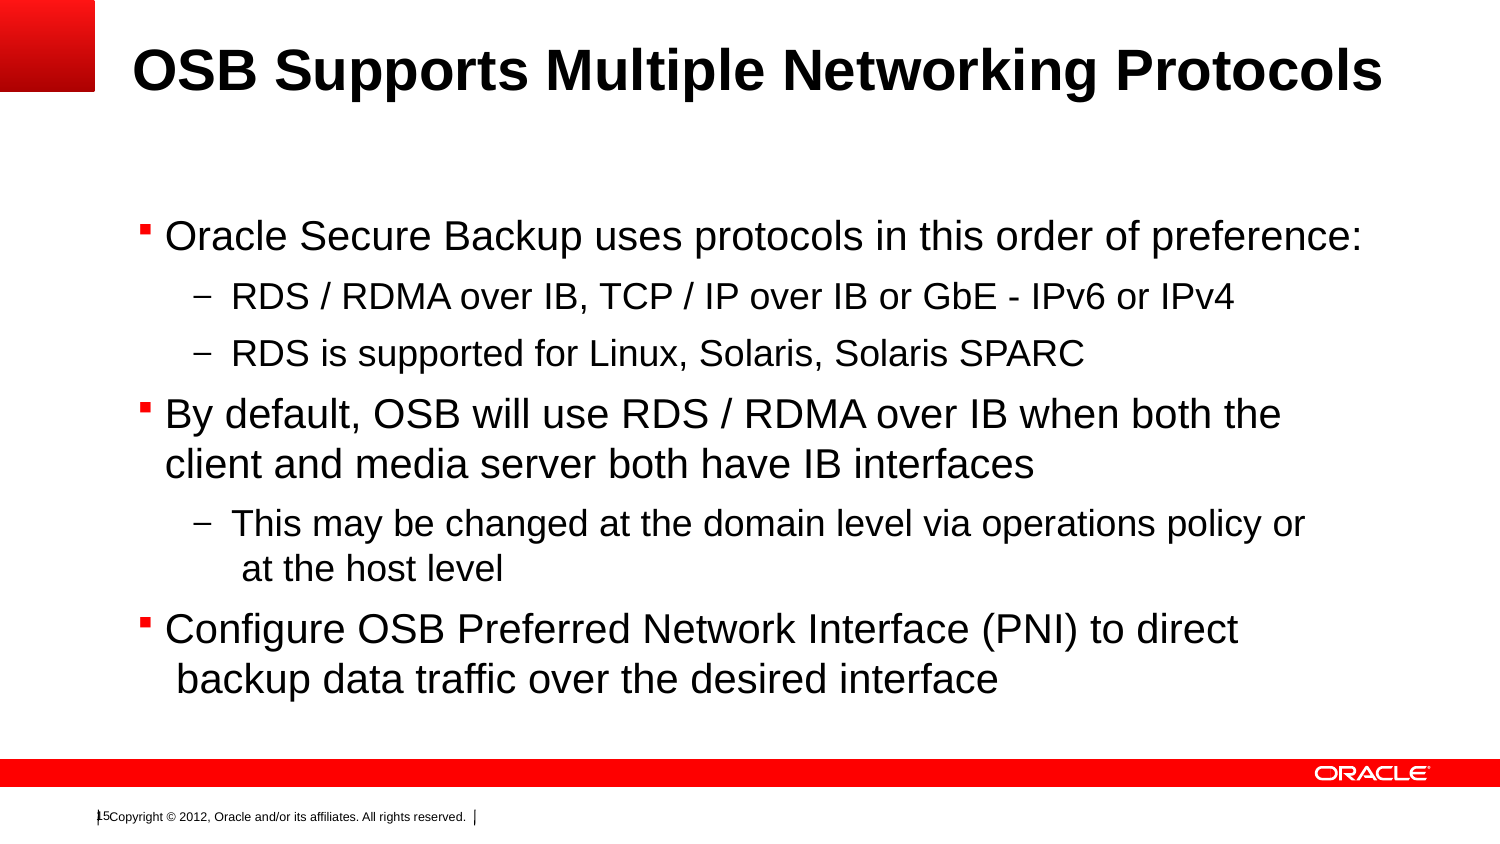

# OSB Supports Multiple Networking Protocols

Oracle Secure Backup uses protocols in this order of preference:
RDS / RDMA over IB, TCP / IP over IB or GbE - IPv6 or IPv4
RDS is supported for Linux, Solaris, Solaris SPARC
By default, OSB will use RDS / RDMA over IB when both the client and media server both have IB interfaces
This may be changed at the domain level via operations policy or
 at the host level
Configure OSB Preferred Network Interface (PNI) to direct
 backup data traffic over the desired interface